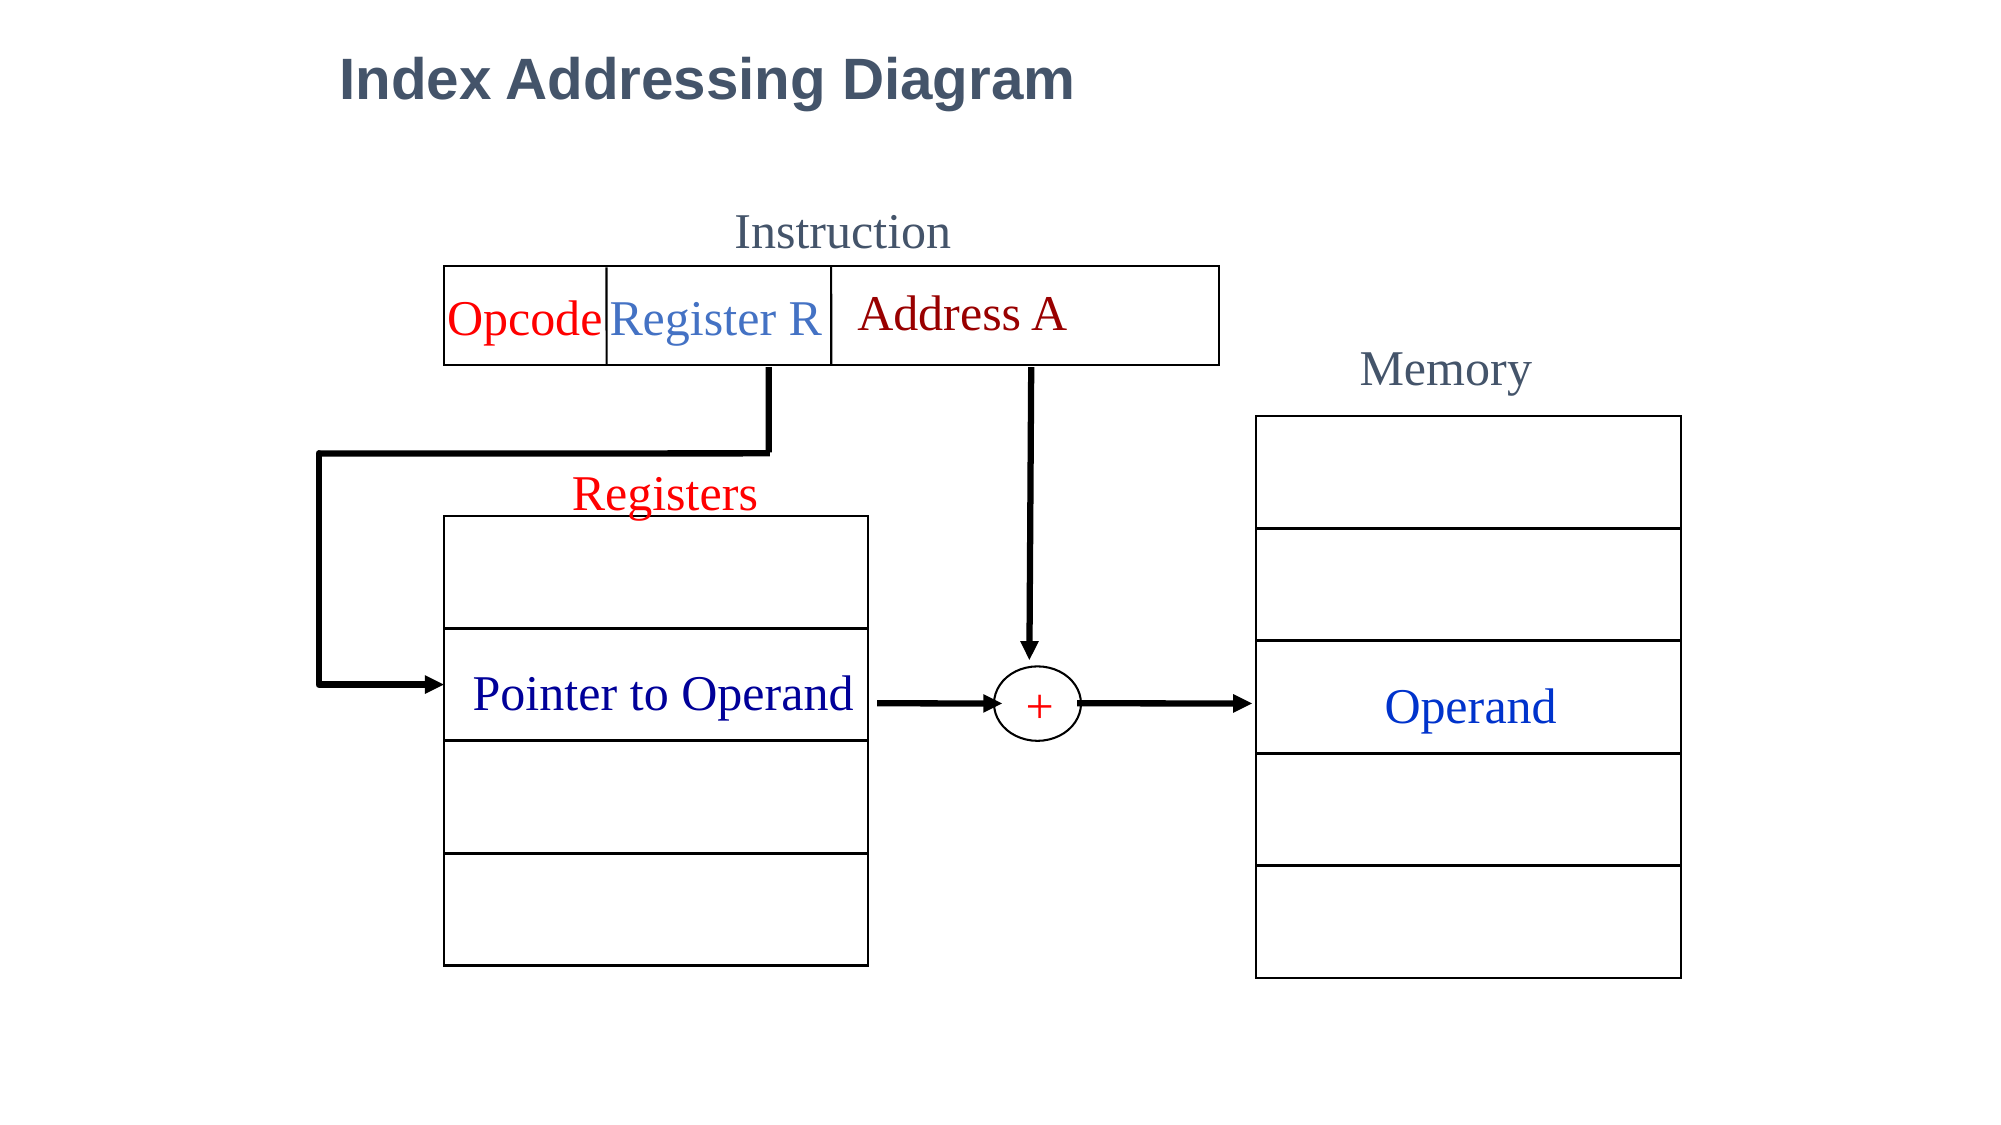

Index Addressing Diagram
Instruction

Address A
Opcode
Register R
Memory

Registers

Pointer to Operand
Operand
+